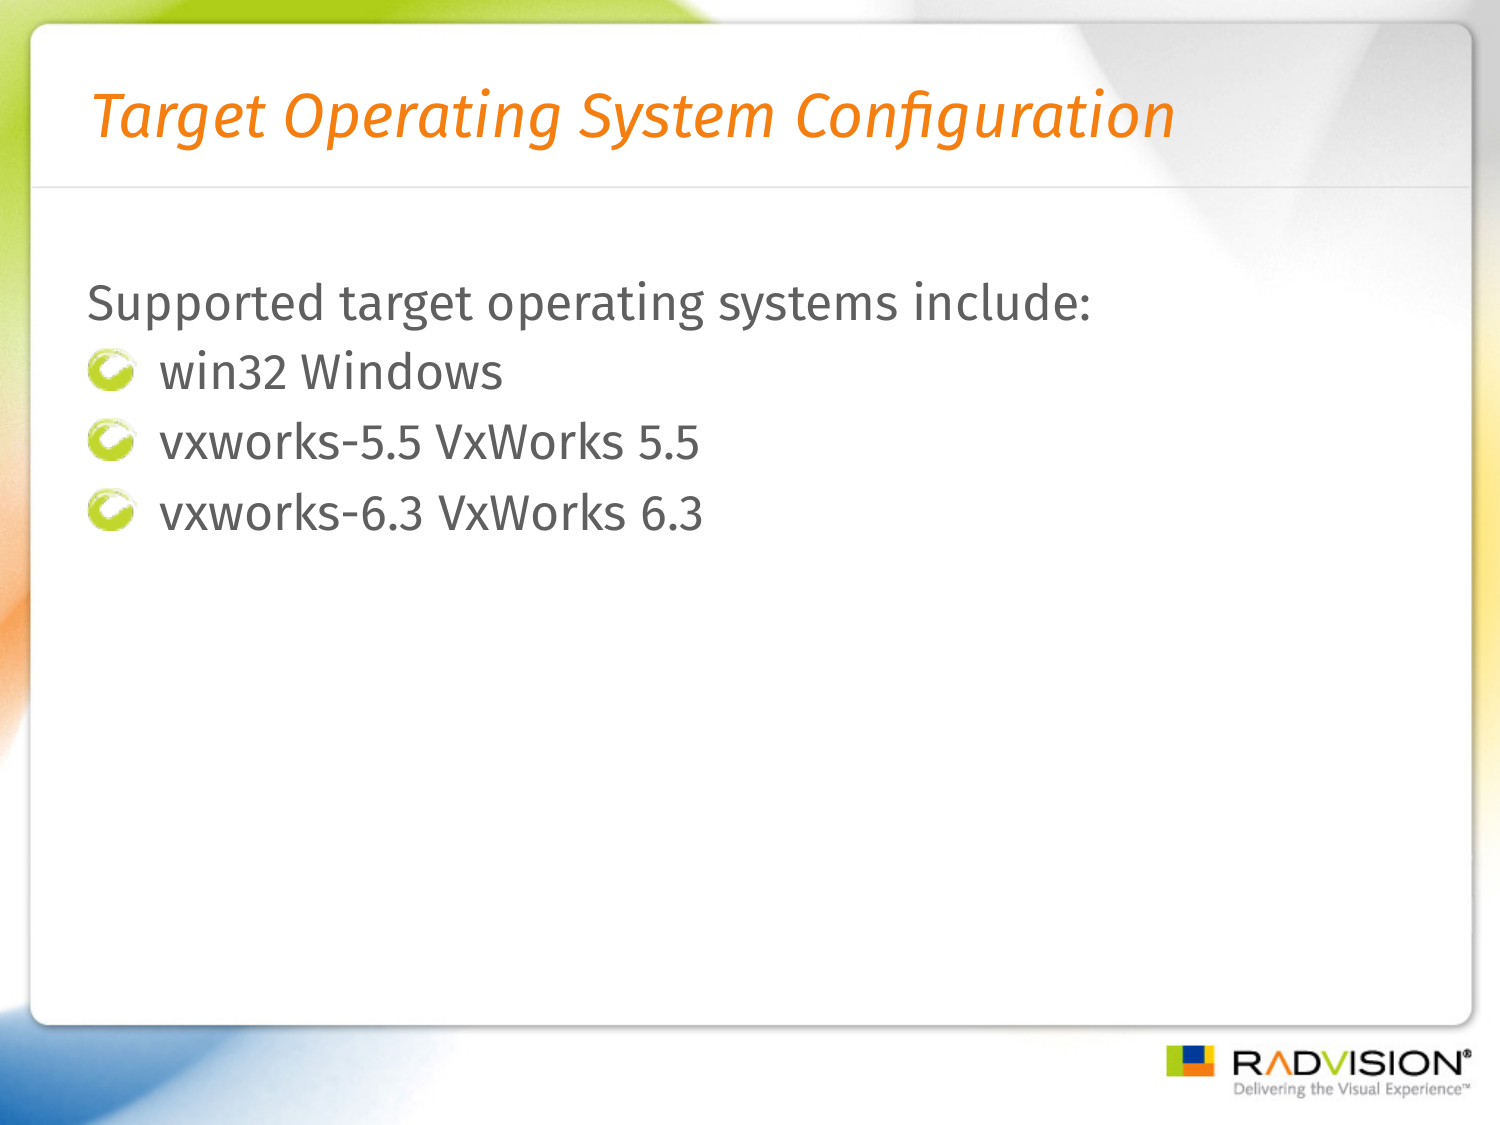

# Target Operating System Configuration
Supported target operating systems include:
win32 Windows
vxworks-5.5 VxWorks 5.5
vxworks-6.3 VxWorks 6.3